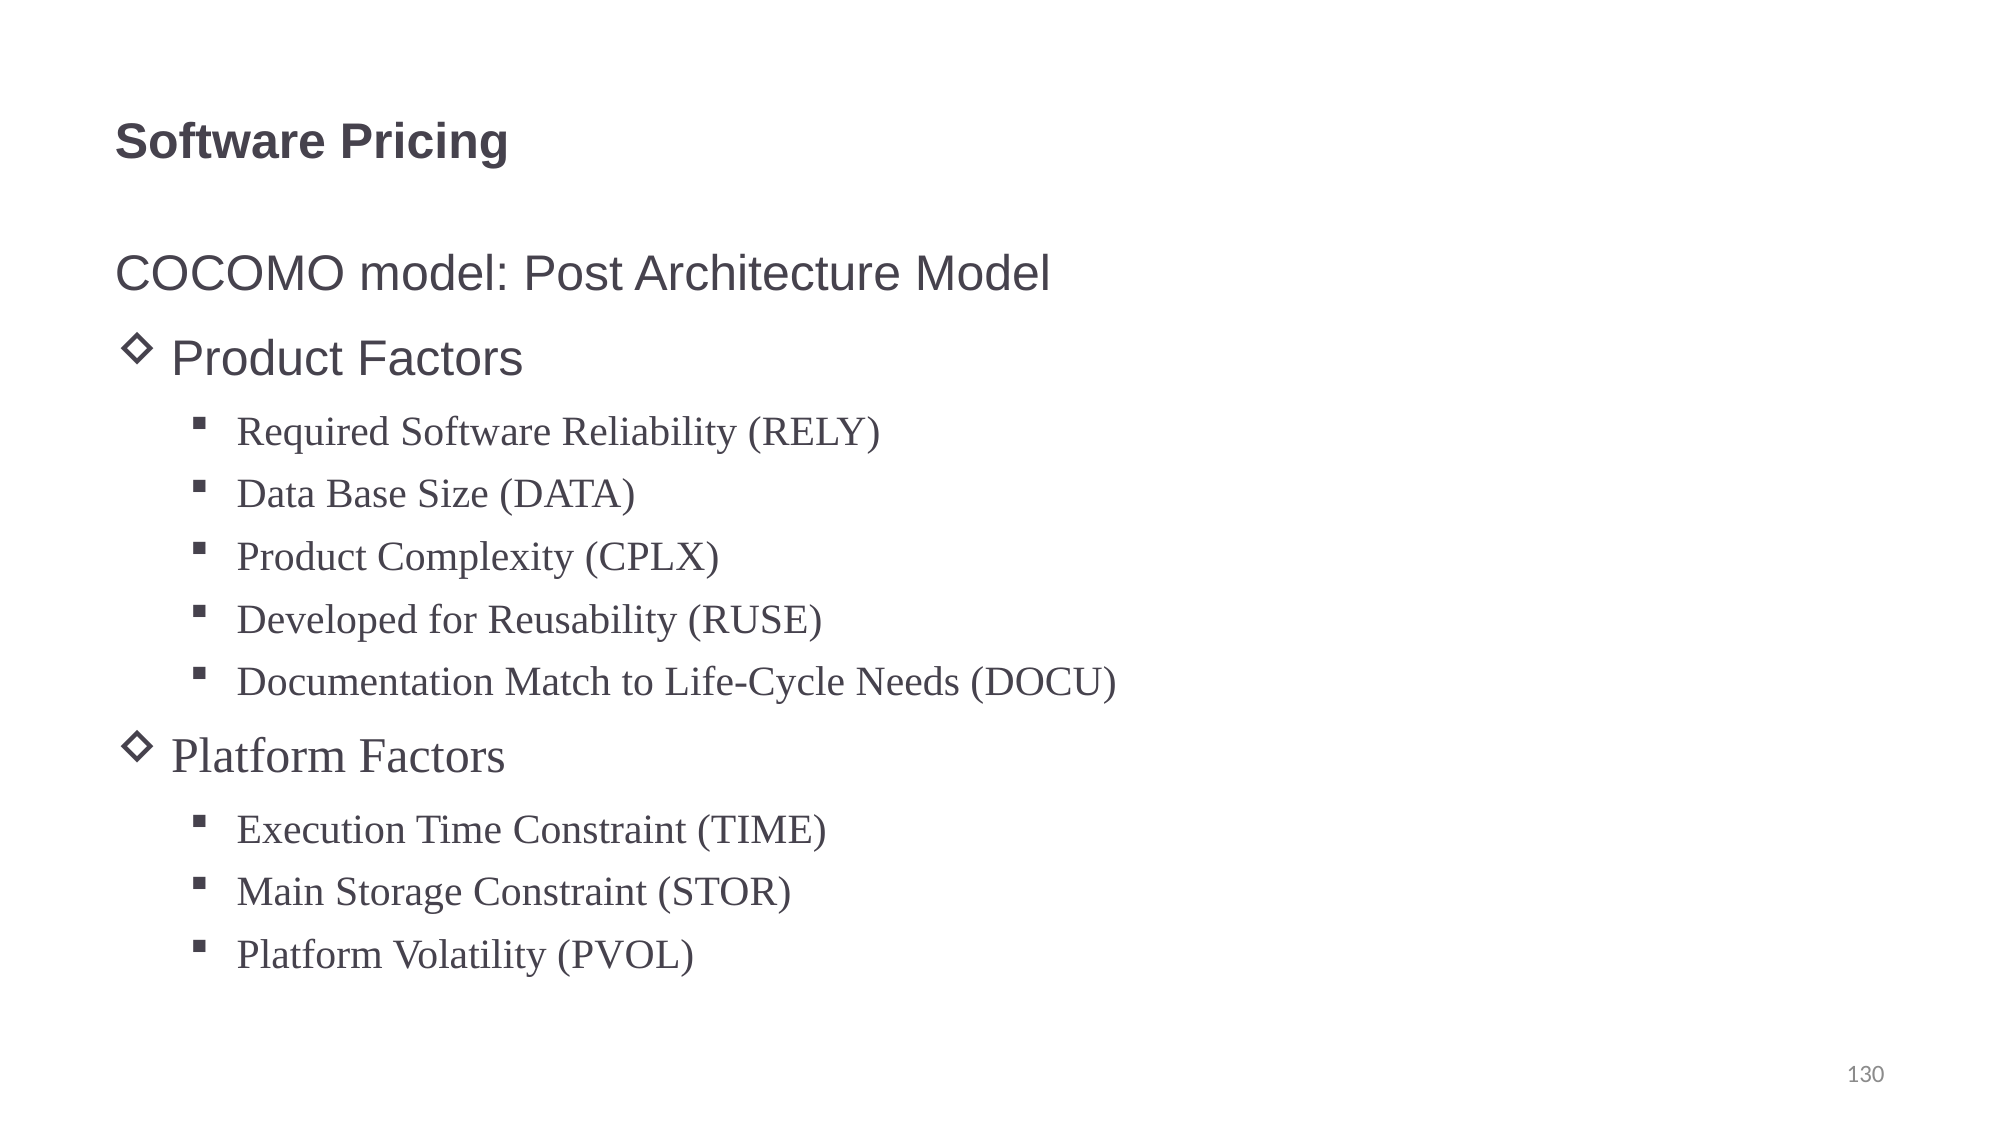

# Software Pricing
COCOMO model: Post Architecture Model
Product Factors
Required Software Reliability (RELY)
Data Base Size (DATA)
Product Complexity (CPLX)
Developed for Reusability (RUSE)
Documentation Match to Life-Cycle Needs (DOCU)
Platform Factors
Execution Time Constraint (TIME)
Main Storage Constraint (STOR)
Platform Volatility (PVOL)

130